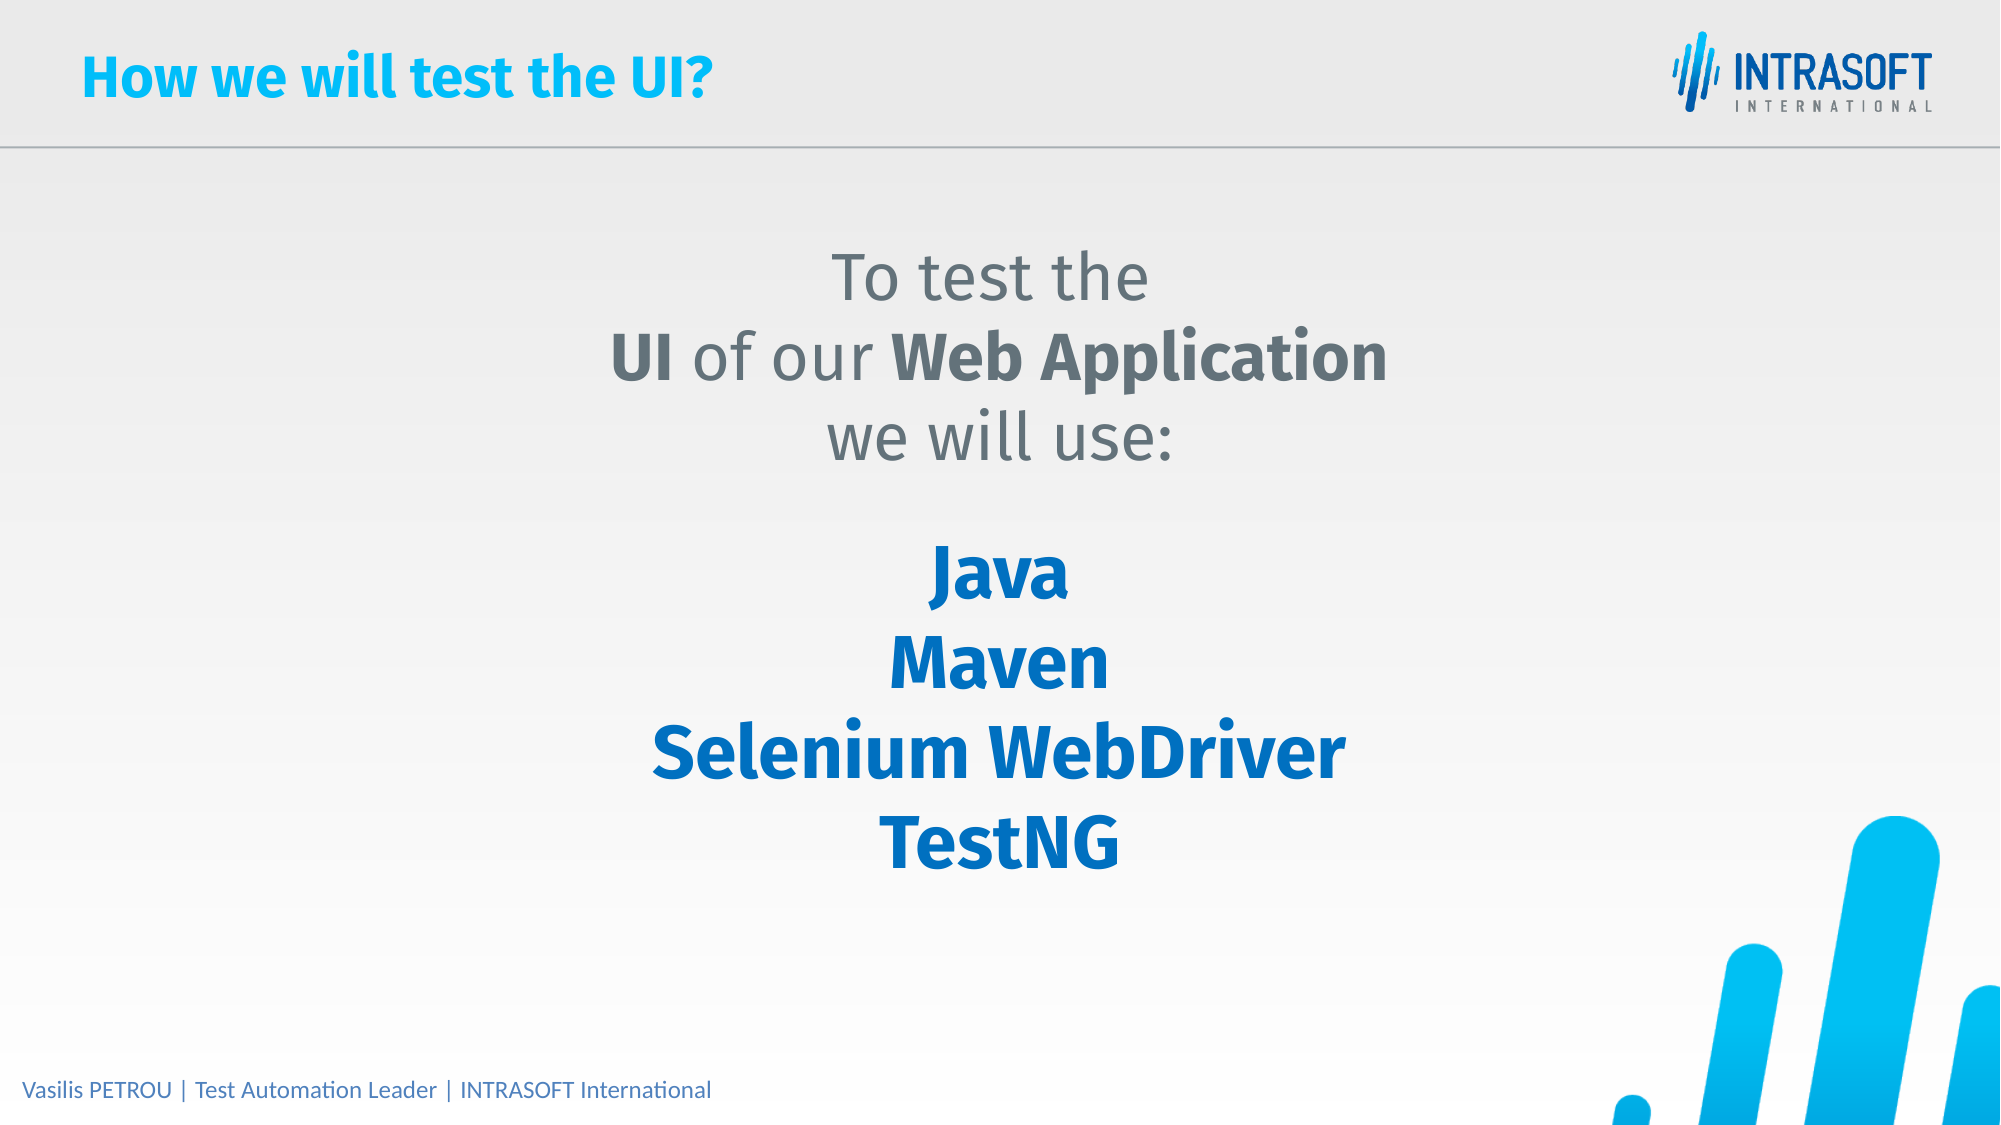

How we will test the UI?
To test the
UI of our Web Application
we will use:
Java
Maven
Selenium WebDriver
TestNG
Vasilis PETROU | Test Automation Leader | INTRASOFT International